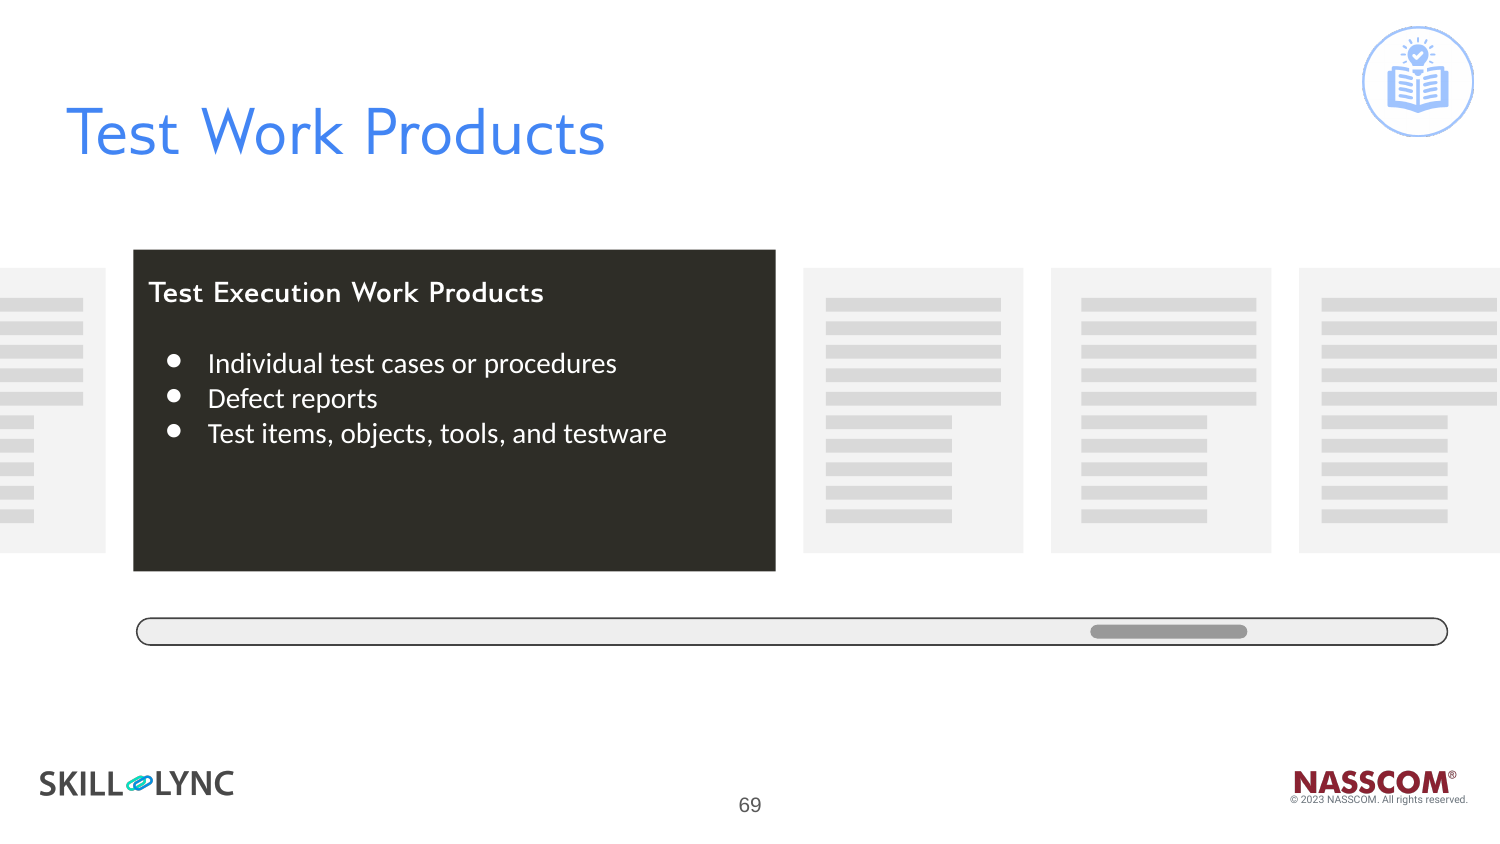

# Test Work Products

Test Execution Work Products

Individual test cases or procedures
Defect reports
Test items, objects, tools, and testware

69